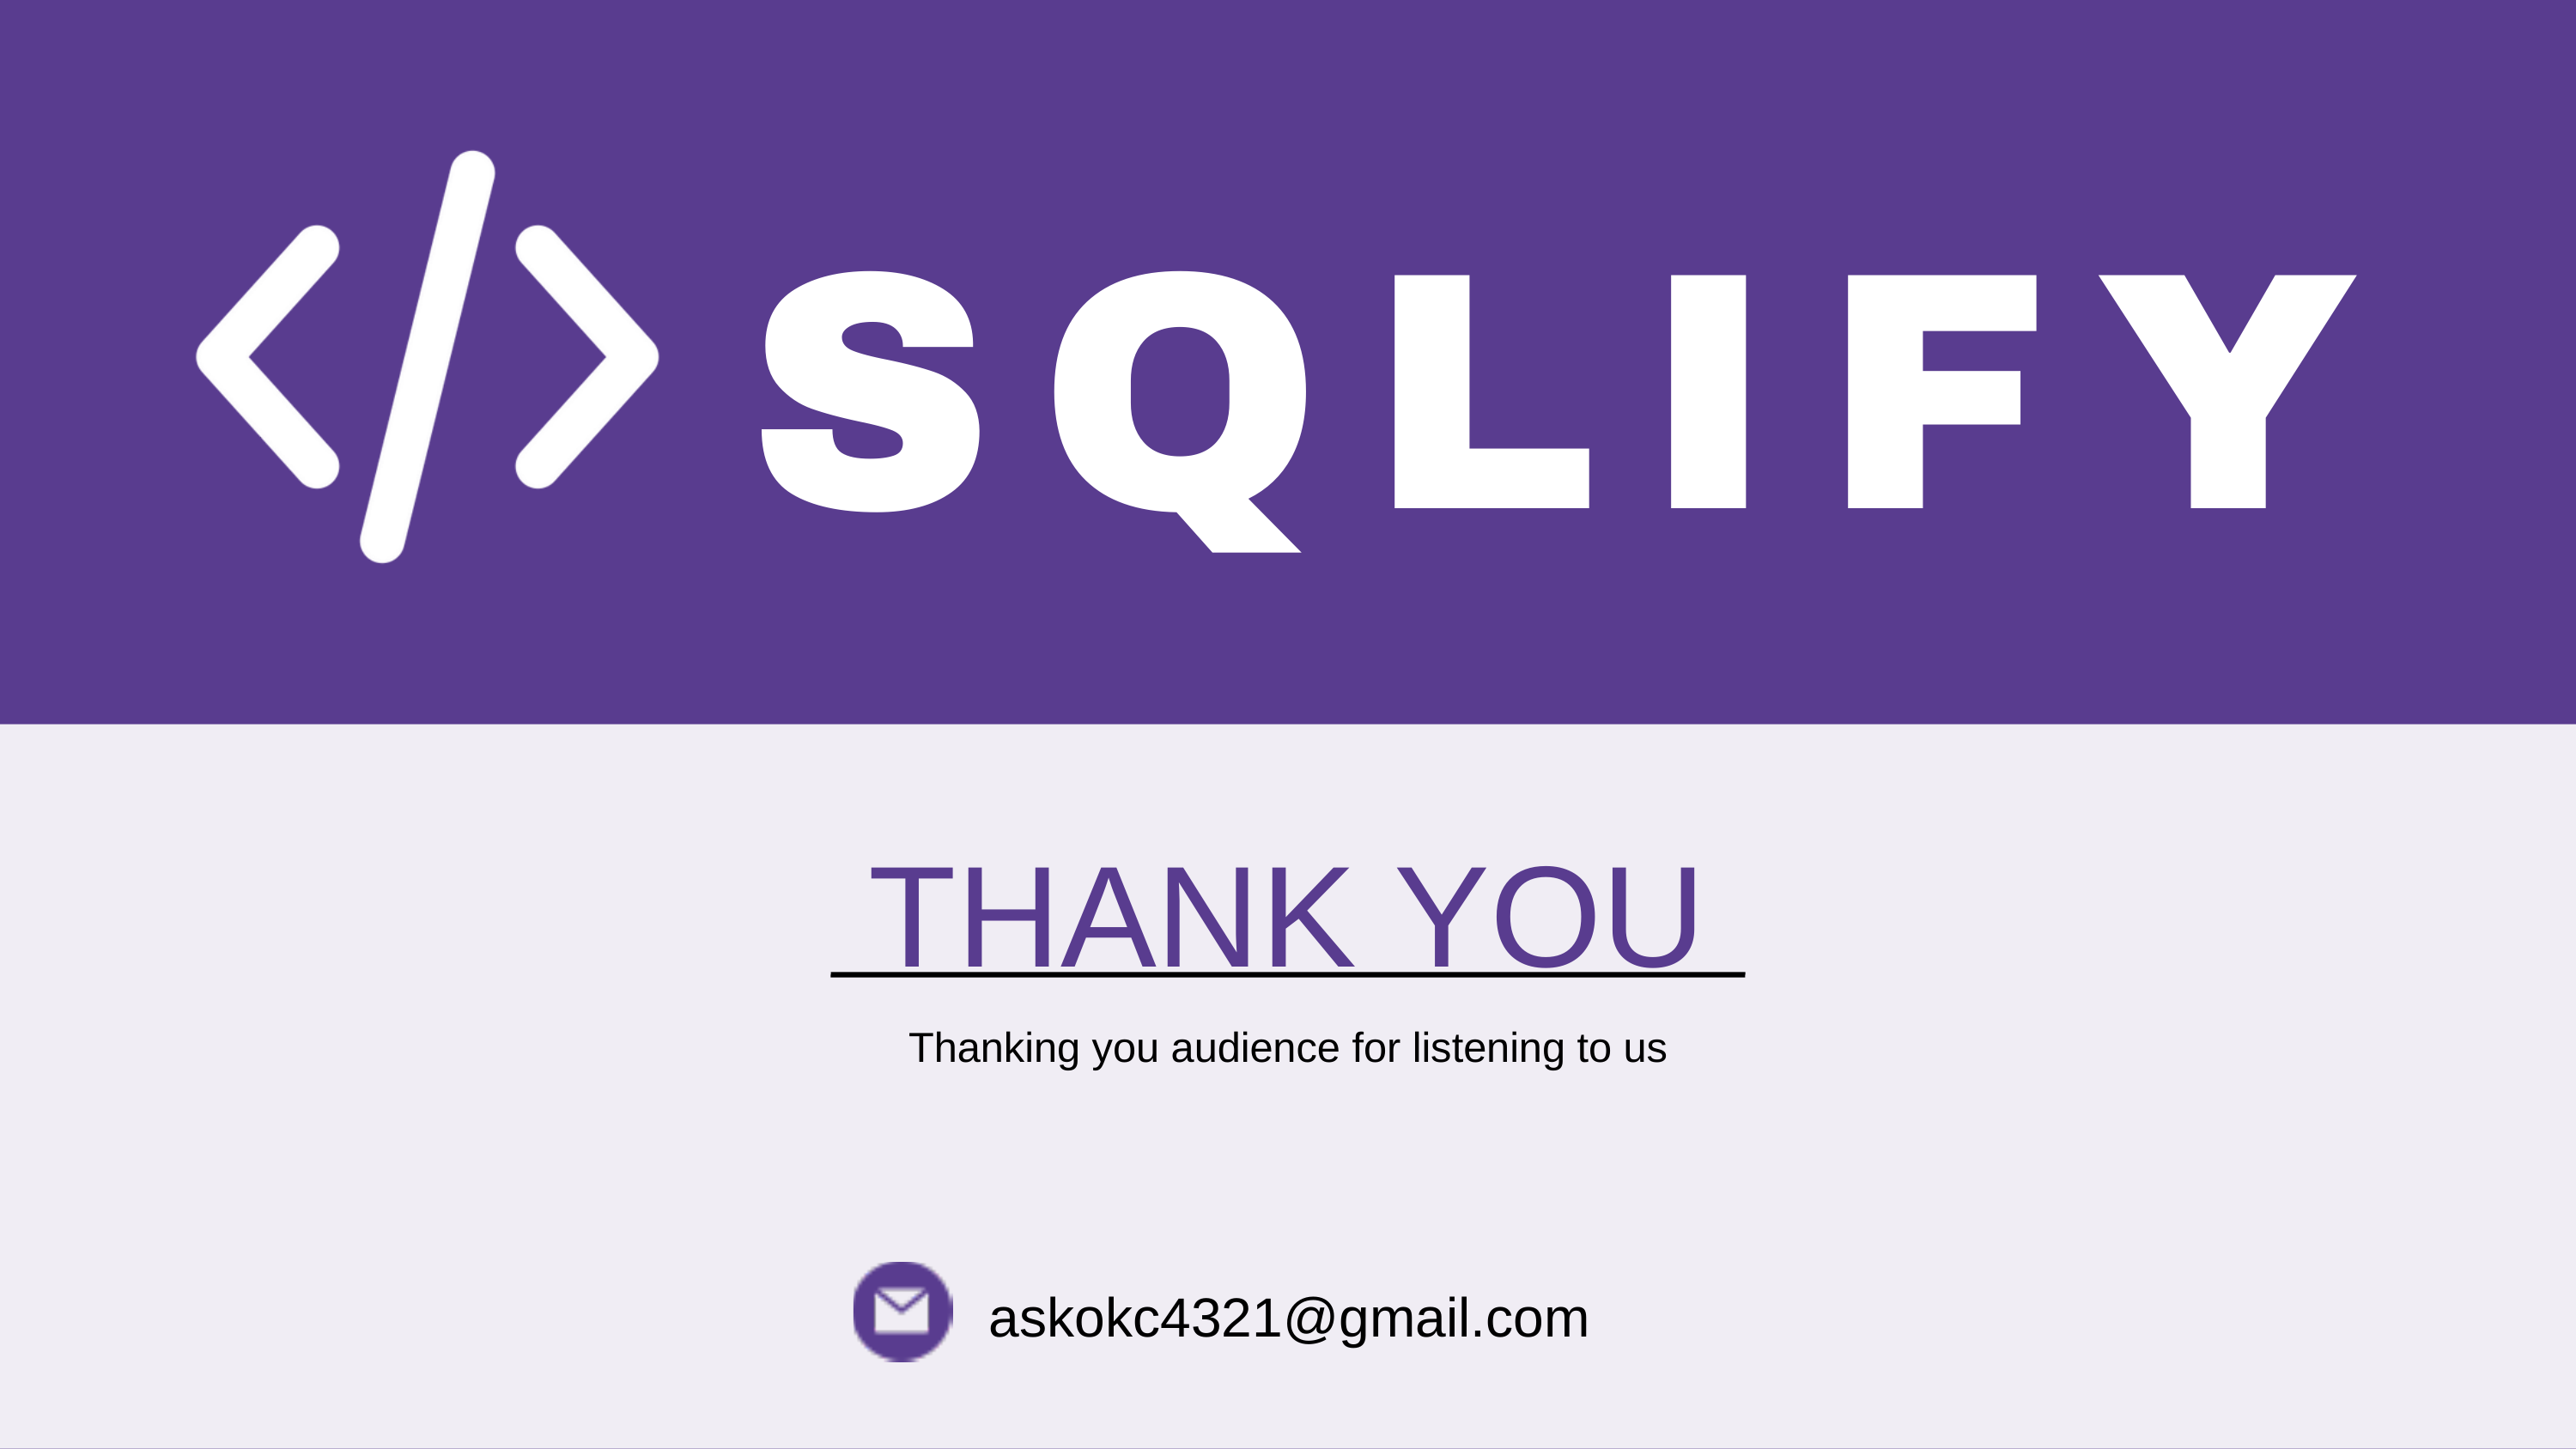

SQLIFY

THANK YOU

Thanking you audience for listening to us

askokc4321@gmail.com